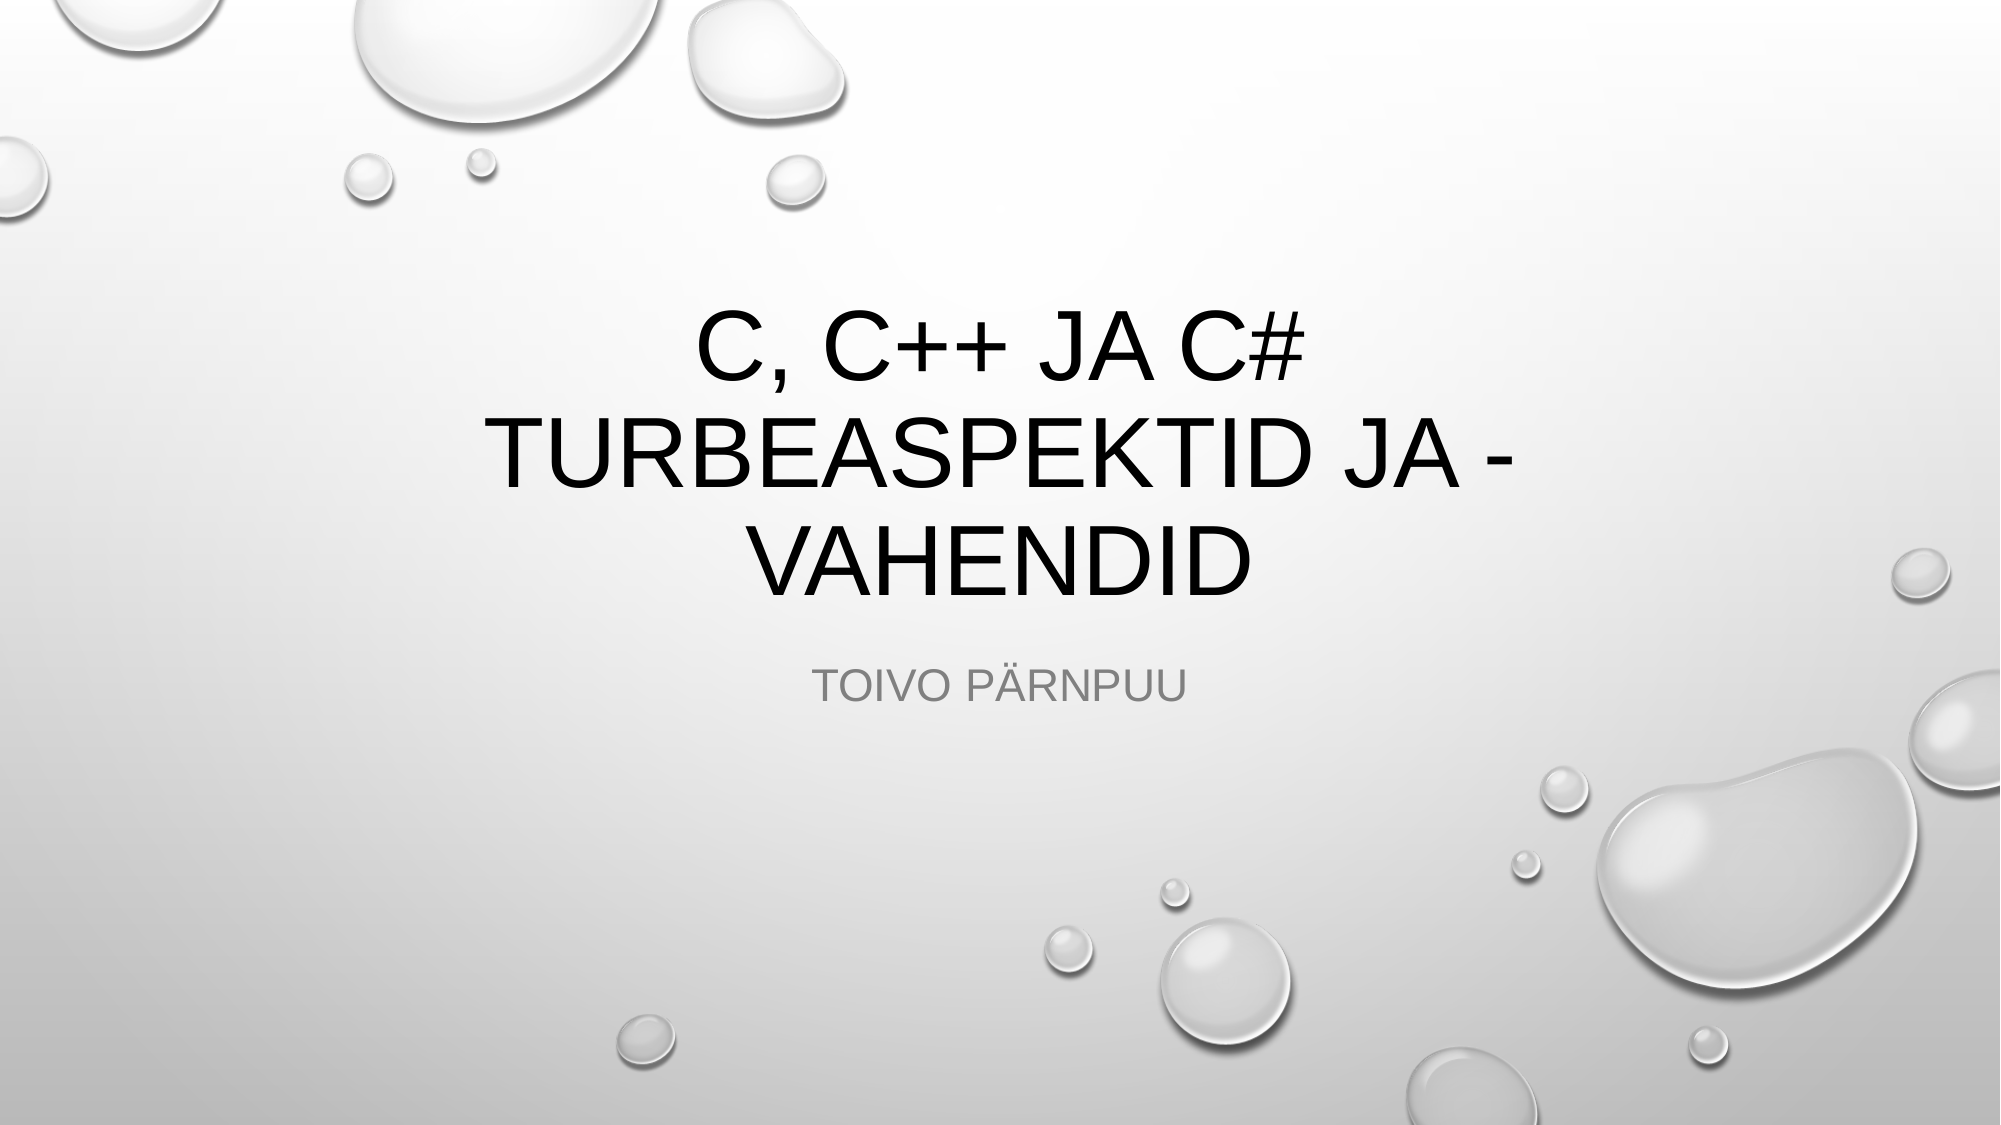

# C, C++ ja C# turbeaspektid ja -vahendid
Toivo Pärnpuu